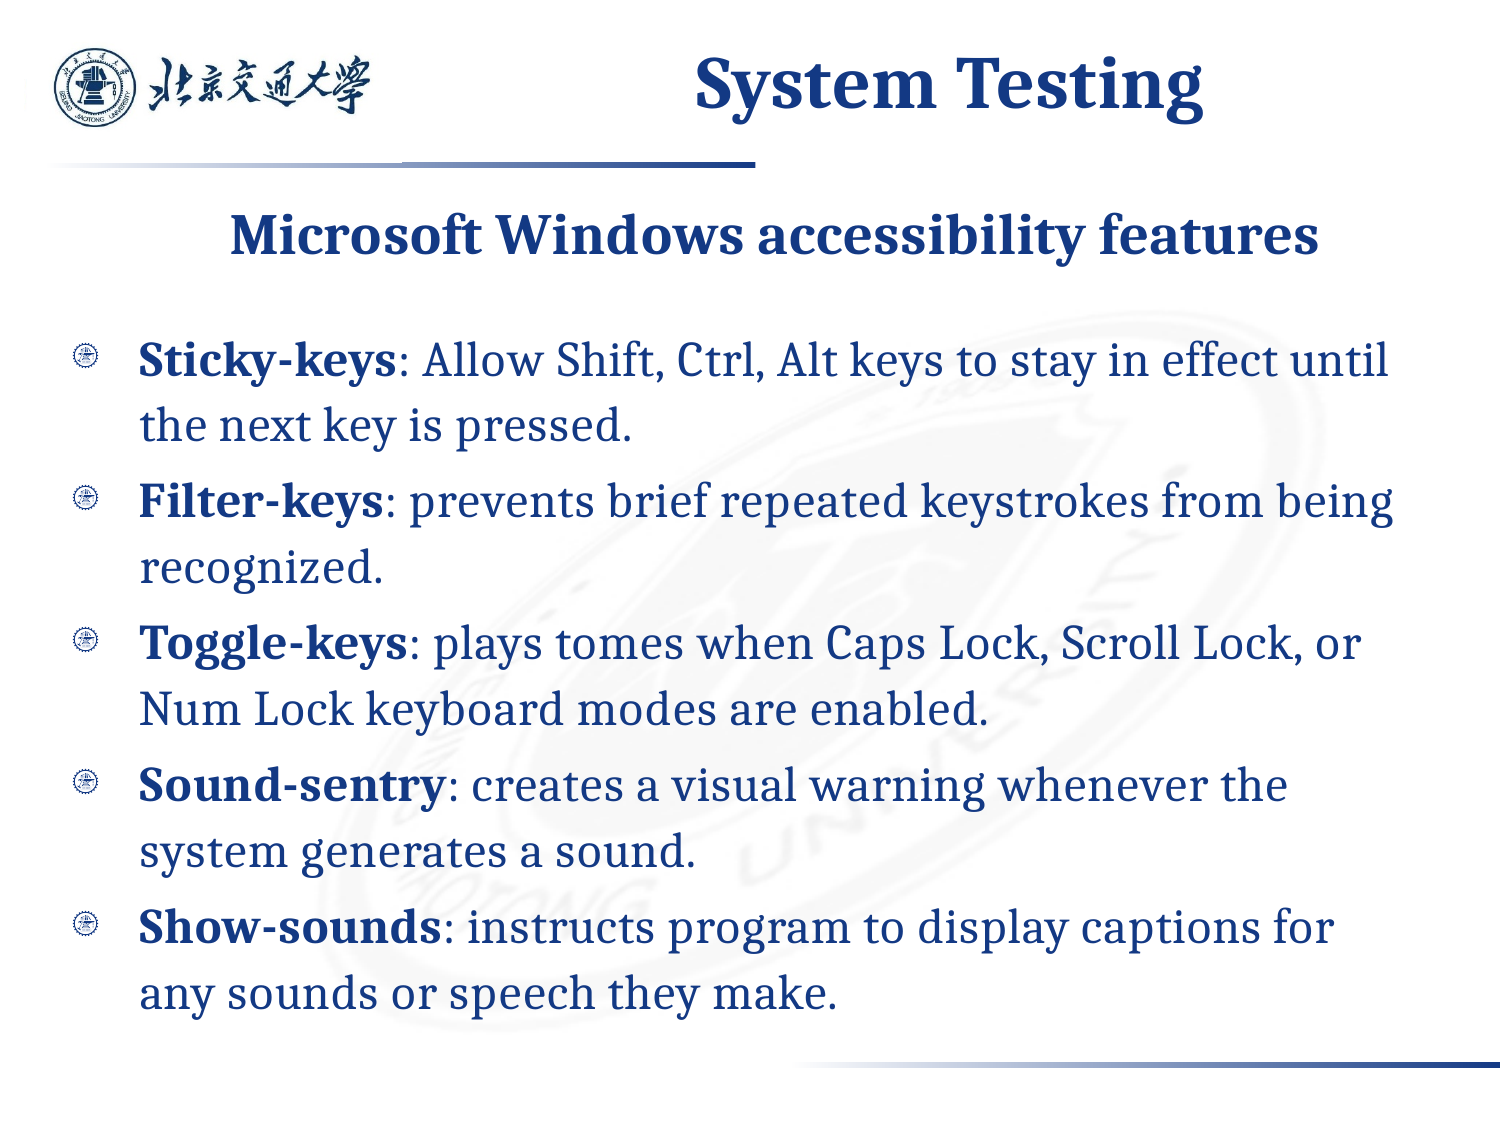

# System Testing
Microsoft Windows accessibility features
Sticky-keys: Allow Shift, Ctrl, Alt keys to stay in effect until the next key is pressed.
Filter-keys: prevents brief repeated keystrokes from being recognized.
Toggle-keys: plays tomes when Caps Lock, Scroll Lock, or Num Lock keyboard modes are enabled.
Sound-sentry: creates a visual warning whenever the system generates a sound.
Show-sounds: instructs program to display captions for any sounds or speech they make.